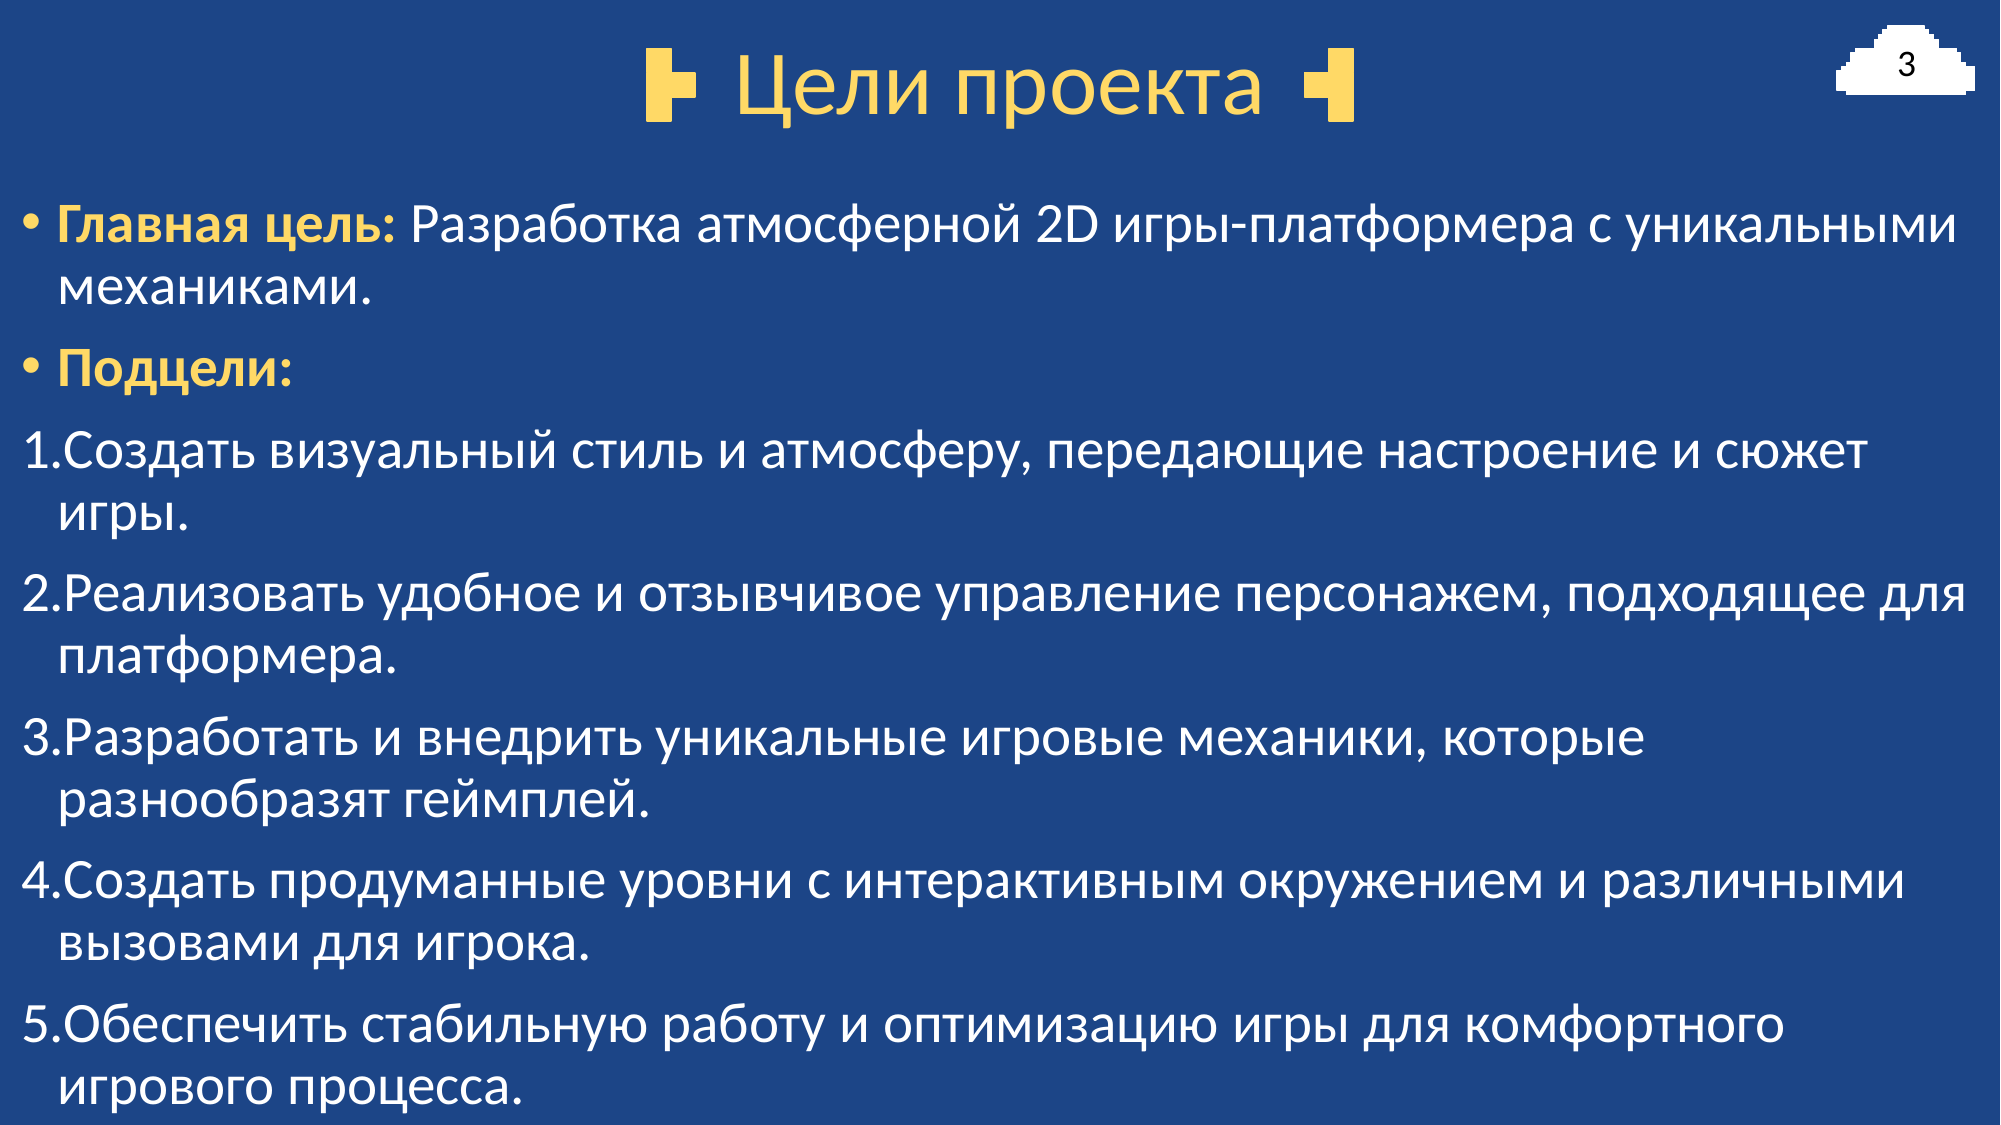

# Цели проекта

3

Главная цель: Разработка атмосферной 2D игры-платформера с уникальными механиками.
Подцели:
Создать визуальный стиль и атмосферу, передающие настроение и сюжет игры.
Реализовать удобное и отзывчивое управление персонажем, подходящее для платформера.
Разработать и внедрить уникальные игровые механики, которые разнообразят геймплей.
Создать продуманные уровни с интерактивным окружением и различными вызовами для игрока.
Обеспечить стабильную работу и оптимизацию игры для комфортного игрового процесса.